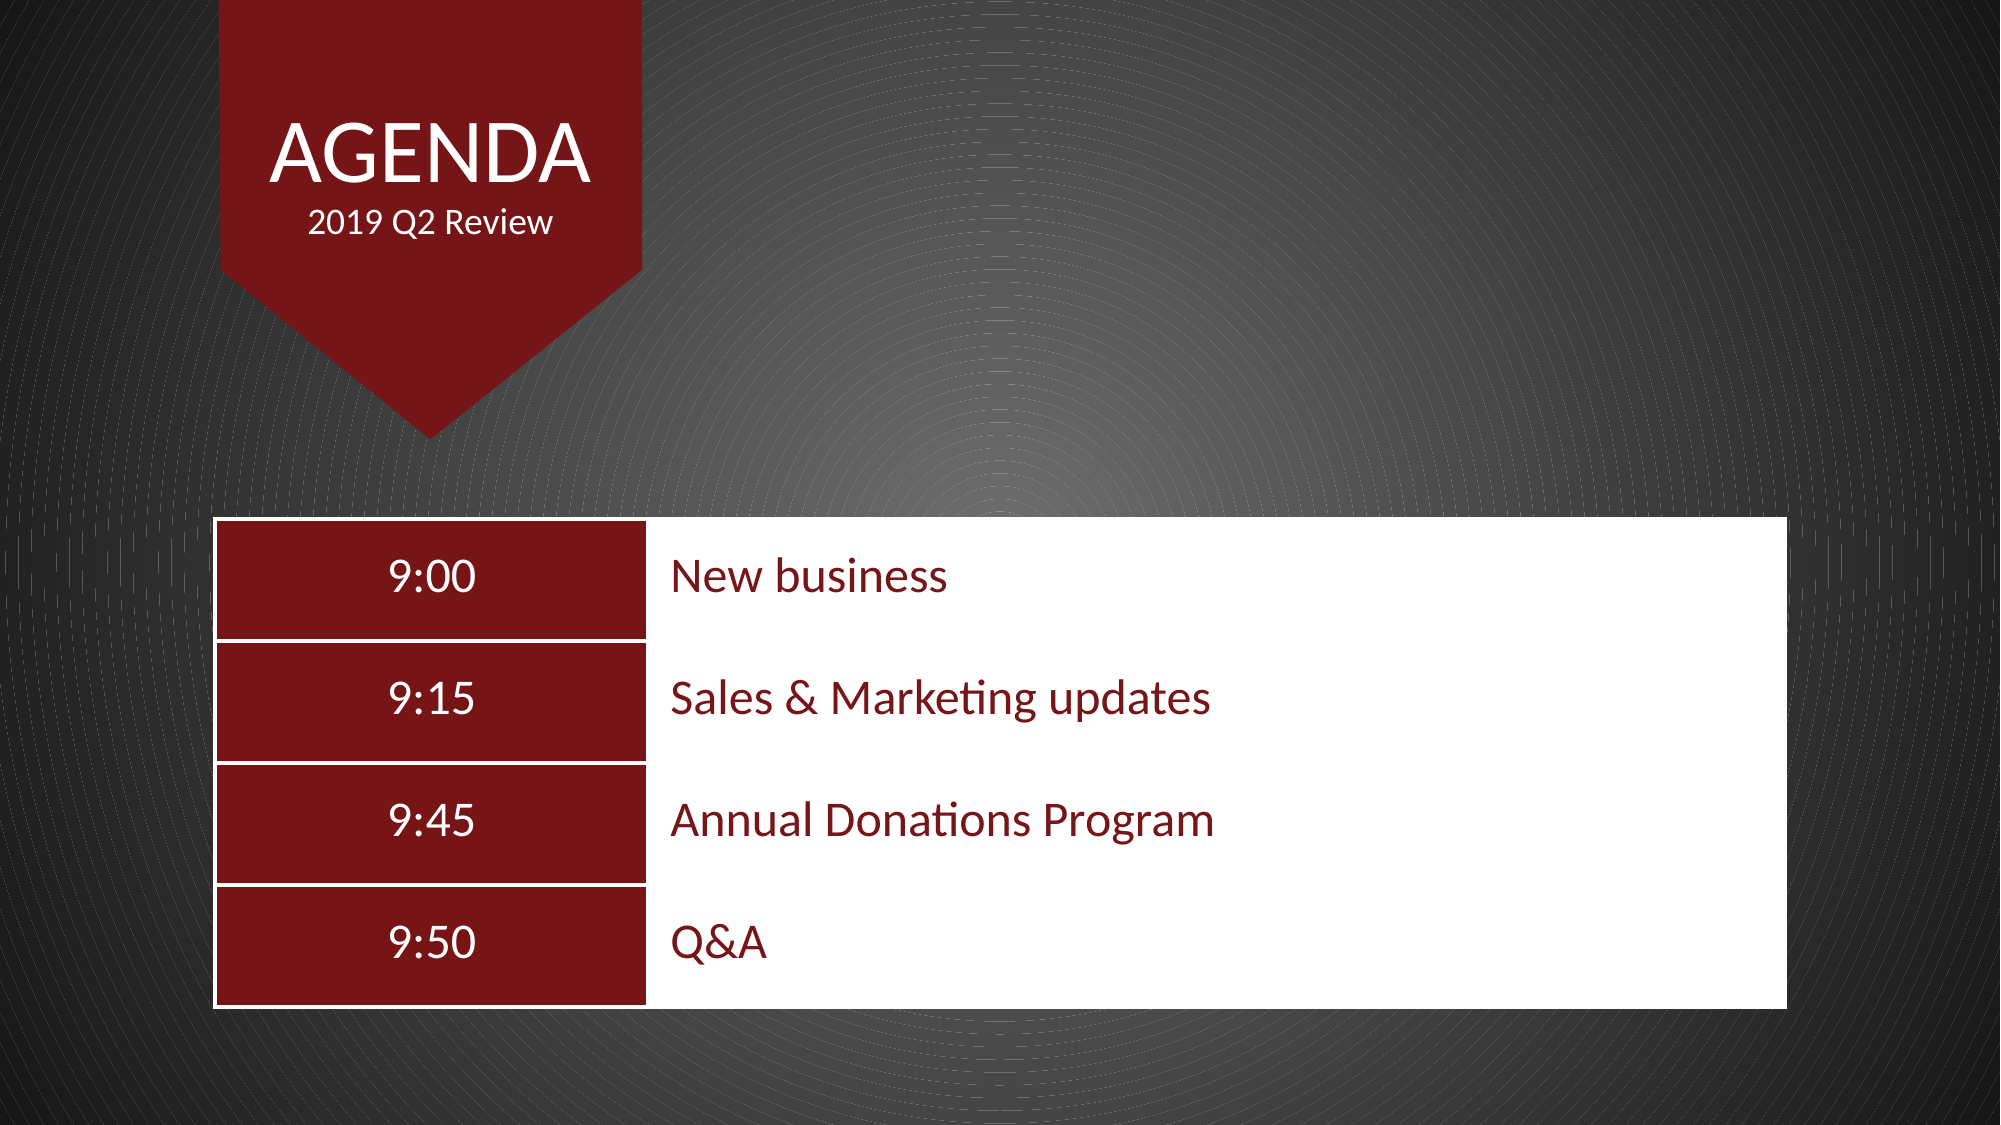

2019 Q2 Review
# AGENDA
| 9:00 | New business |
| --- | --- |
| 9:15 | Sales & Marketing updates |
| 9:45 | Annual Donations Program |
| 9:50 | Q&A |